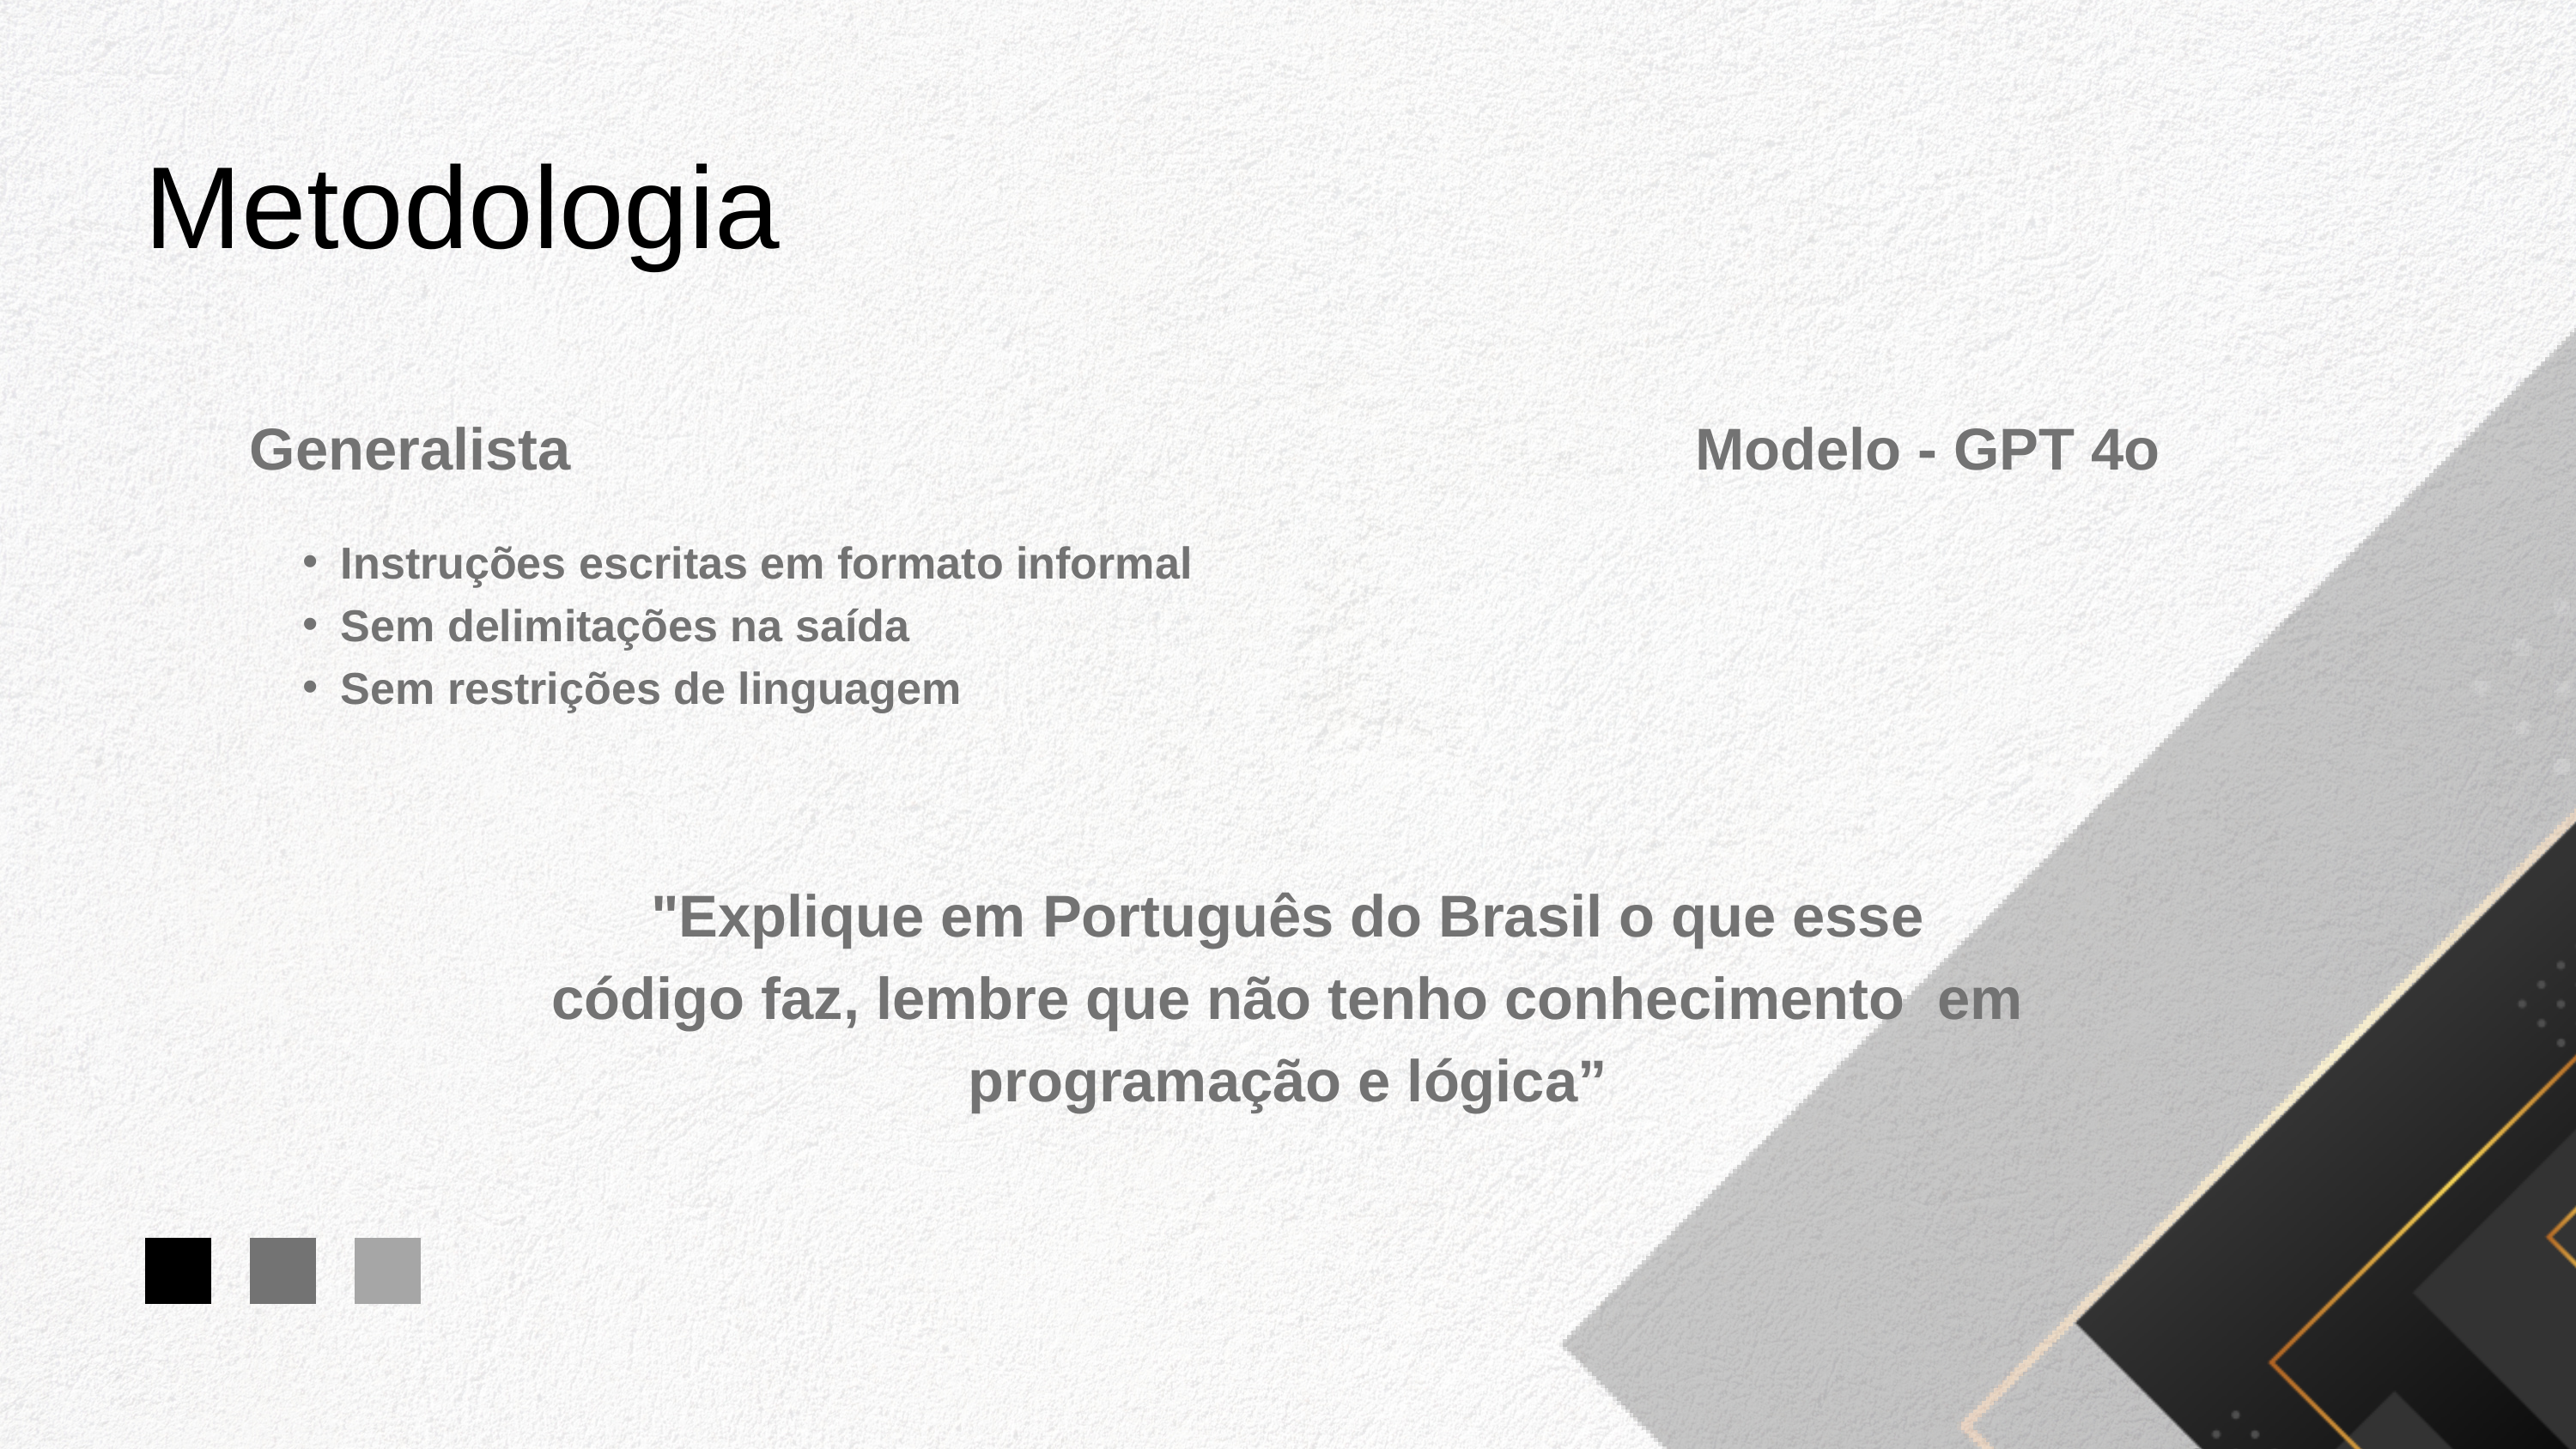

Metodologia

Generalista
Modelo - GPT 4o
Instruções escritas em formato informal
Sem delimitações na saída
Sem restrições de linguagem

"Explique em Português do Brasil o que esse código faz, lembre que não tenho conhecimento  em programação e lógica”